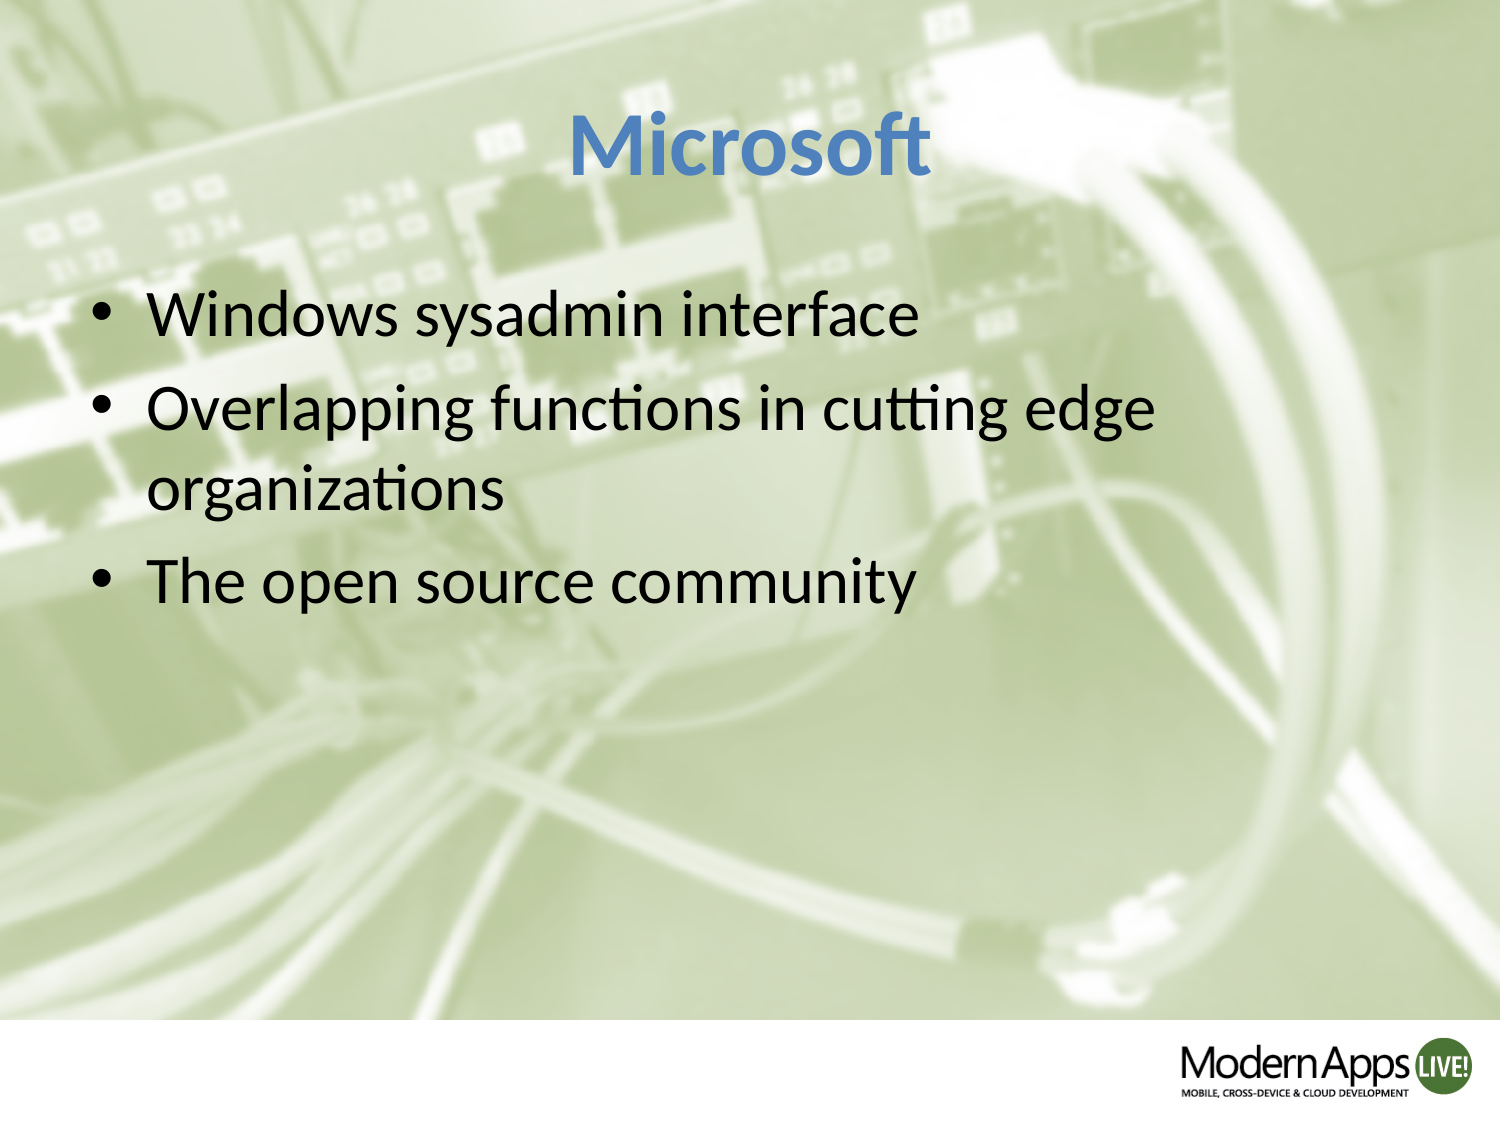

# Microsoft
Windows sysadmin interface
Overlapping functions in cutting edge organizations
The open source community